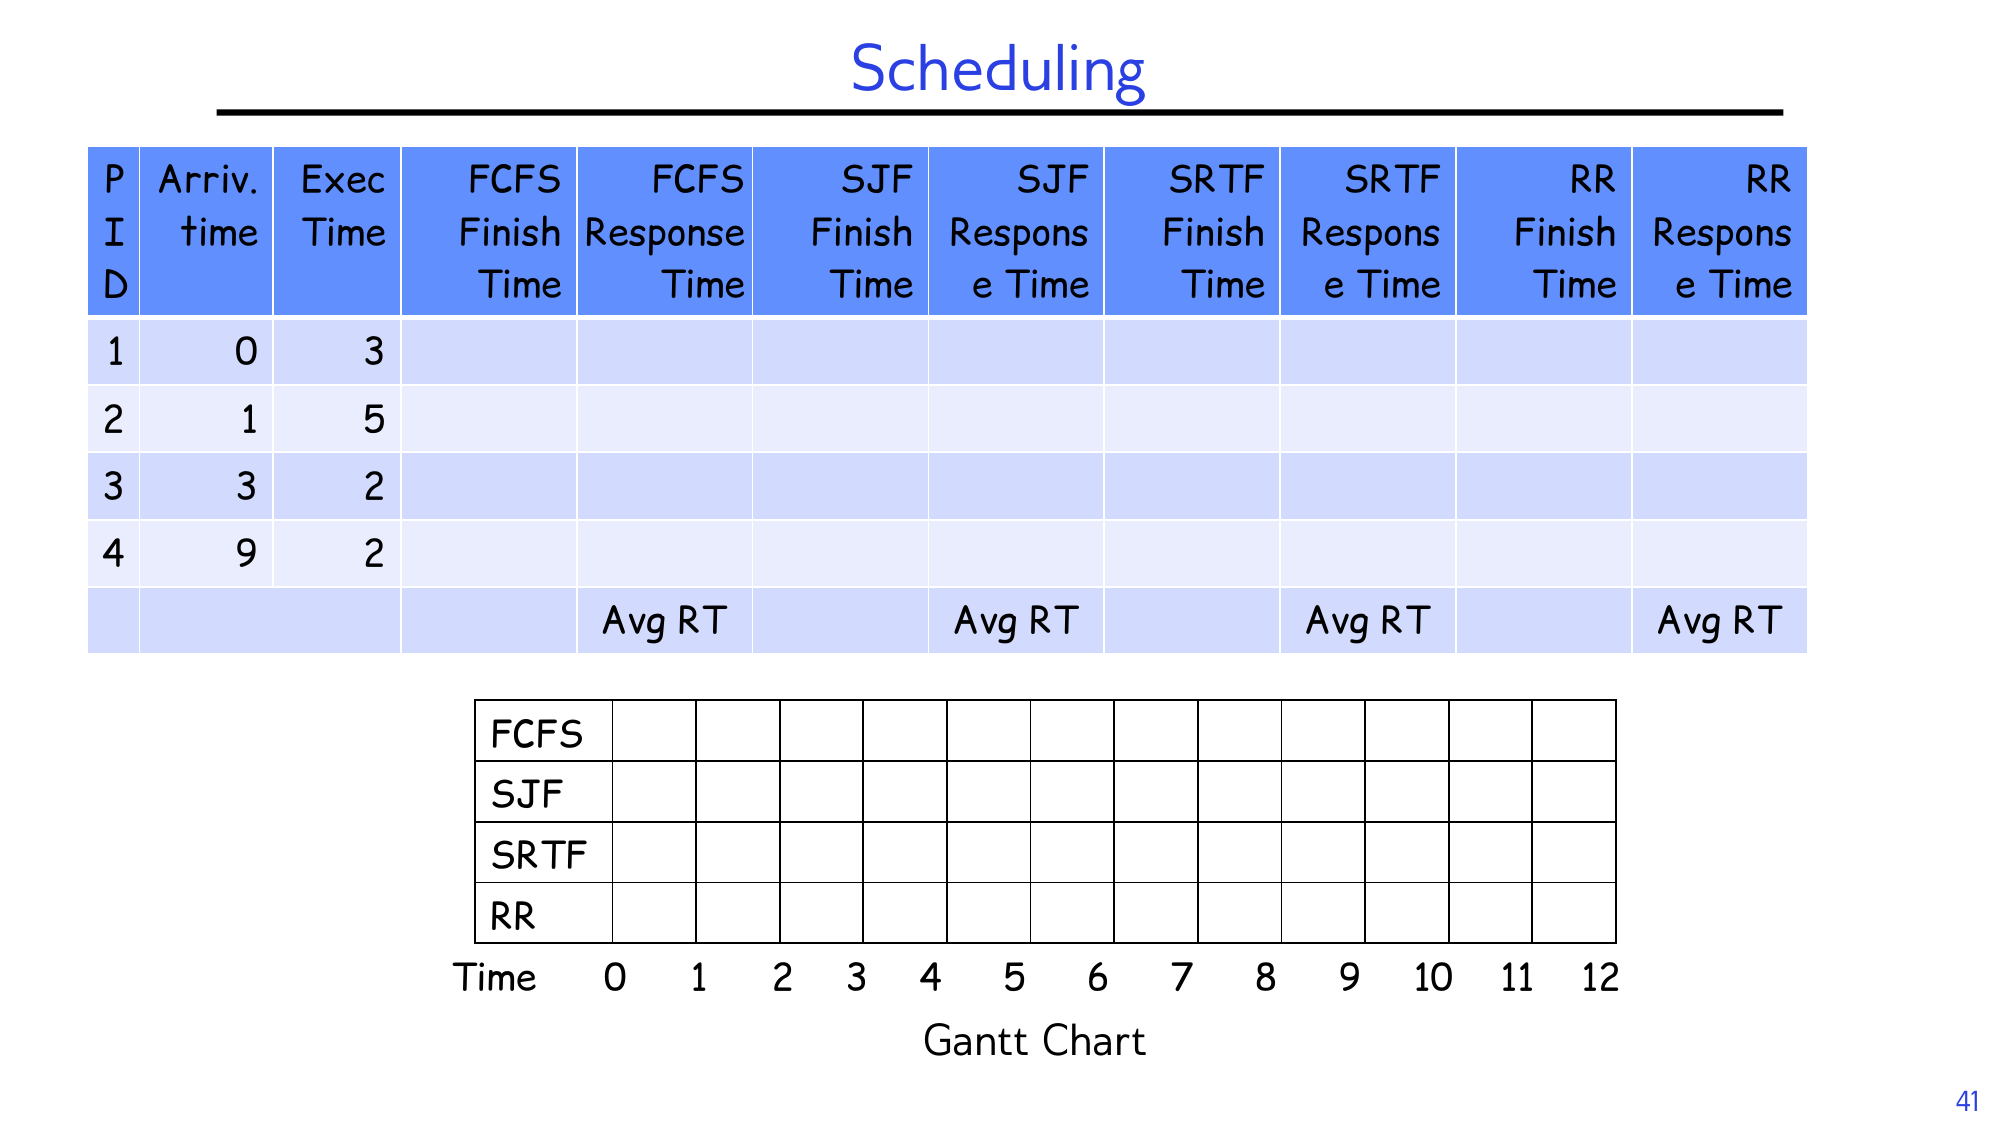

# Scheduling
| PID | Arriv. time | Exec Time | FCFS Finish Time | FCFS Response Time | SJF Finish Time | SJF Response Time | SRTF Finish Time | SRTF Response Time | RR Finish Time | RR Response Time |
| --- | --- | --- | --- | --- | --- | --- | --- | --- | --- | --- |
| 1 | 0 | 3 |  |  |  |  |  |  |  |  |
| 2 | 1 | 5 |  |  |  |  |  |  |  |  |
| 3 | 3 | 2 |  |  |  |  |  |  |  |  |
| 4 | 9 | 2 |  |  |  |  |  |  |  |  |
|  |  | Average Turnaround |  | Avg RT |  | Avg RT |  | Avg RT |  | Avg RT |
| FCFS |  |  |  |  |  |  |  |  |  |  |  |  |
| --- | --- | --- | --- | --- | --- | --- | --- | --- | --- | --- | --- | --- |
| SJF |  |  |  |  |  |  |  |  |  |  |  |  |
| SRTF |  |  |  |  |  |  |  |  |  |  |  |  |
| RR |  |  |  |  |  |  |  |  |  |  |  |  |
| Time | 0 | 1 | 2 | 3 | 4 | 5 | 6 | 7 | 8 | 9 | 10 | 11 | 12 |
| --- | --- | --- | --- | --- | --- | --- | --- | --- | --- | --- | --- | --- | --- |
Gantt Chart
B arrives
C arrives